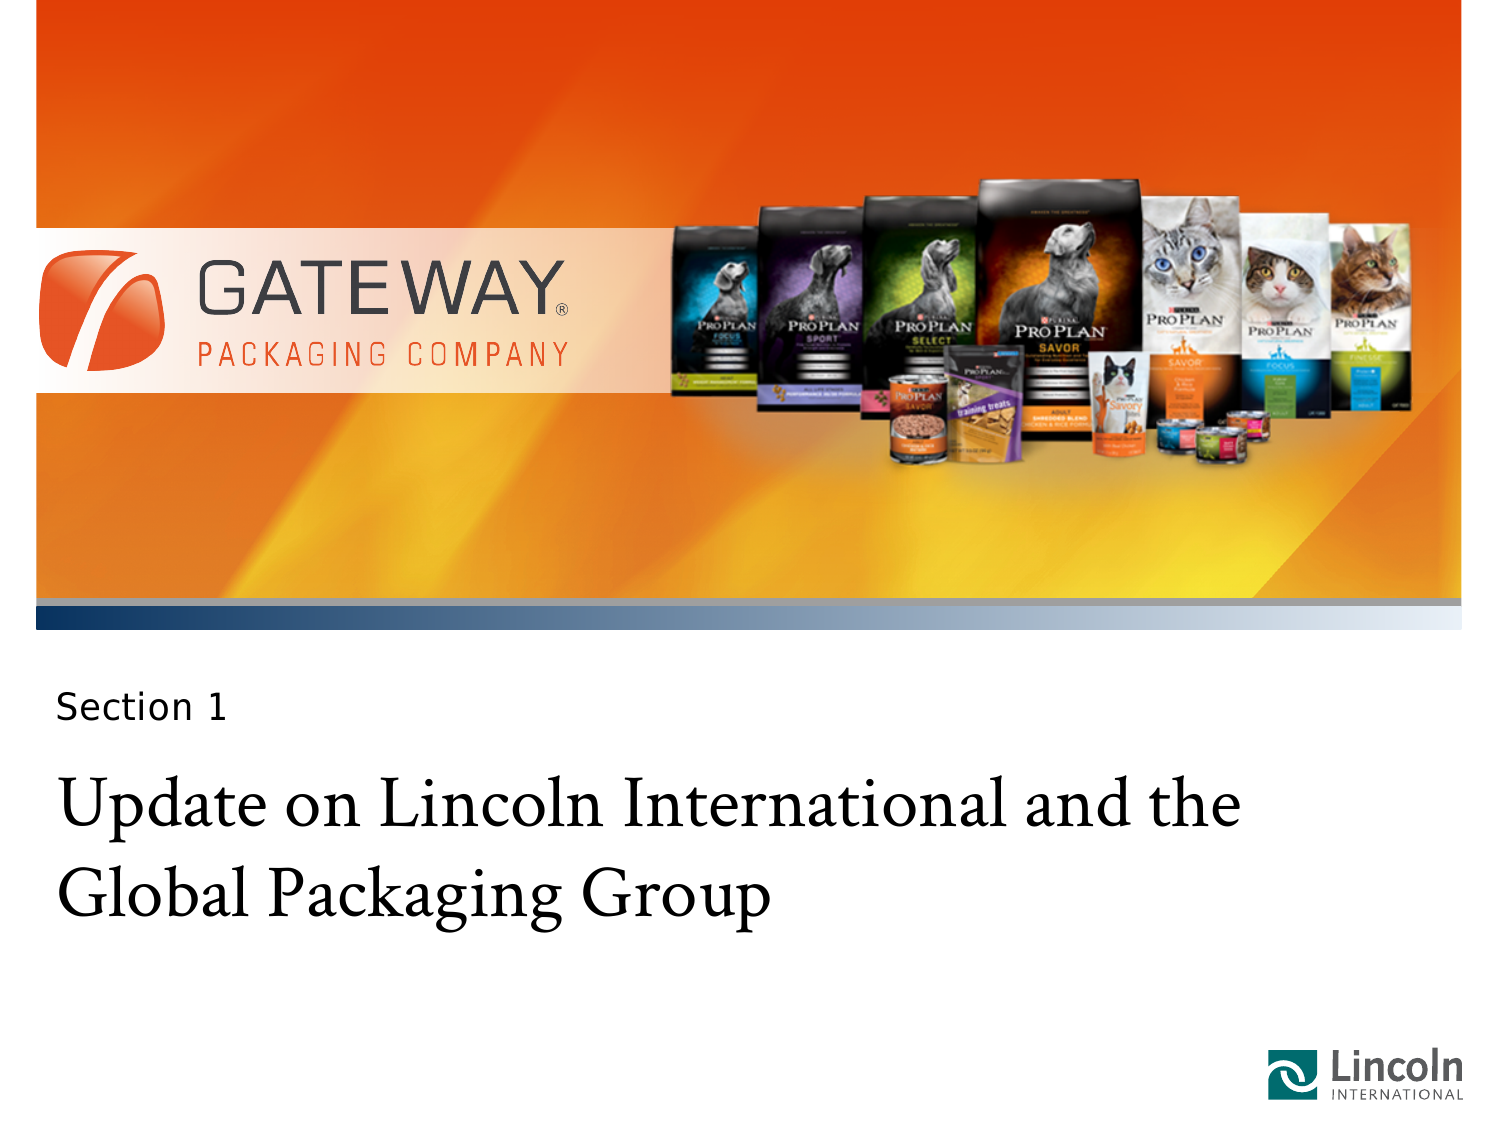

Section 1
# Update on Lincoln International and the Global Packaging Group